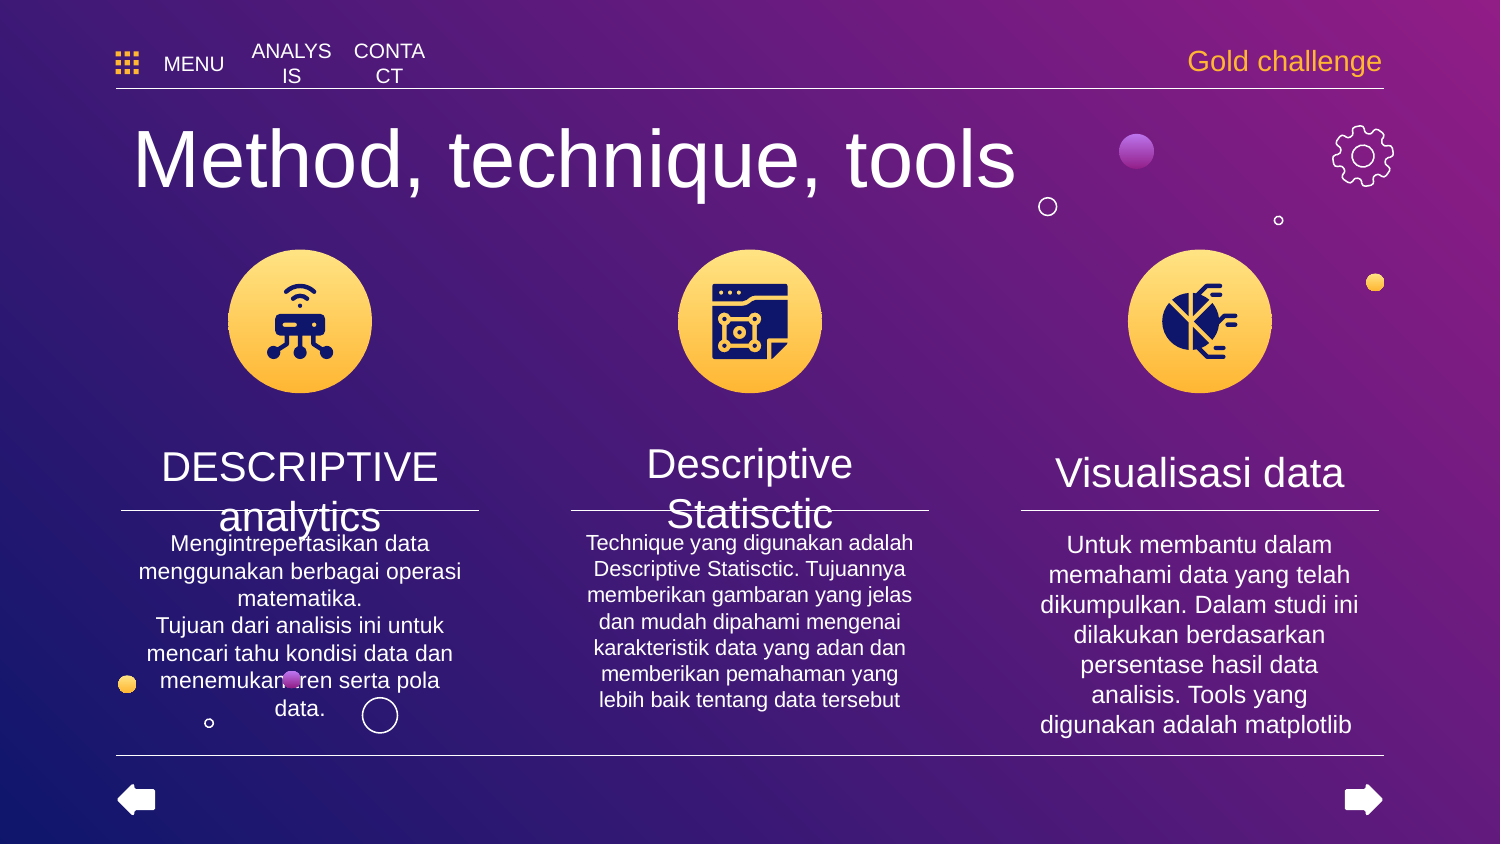

Gold challenge
MENU
ANALYSIS
CONTACT

Method, technique, tools

Descriptive Statisctic
# DESCRIPTIVE analytics
Visualisasi data
Mengintrepertasikan data menggunakan berbagai operasi matematika.
Tujuan dari analisis ini untuk mencari tahu kondisi data dan menemukan tren serta pola data.
Technique yang digunakan adalah Descriptive Statisctic. Tujuannya memberikan gambaran yang jelas dan mudah dipahami mengenai karakteristik data yang adan dan memberikan pemahaman yang lebih baik tentang data tersebut
Untuk membantu dalam memahami data yang telah dikumpulkan. Dalam studi ini dilakukan berdasarkan persentase hasil data analisis. Tools yang digunakan adalah matplotlib